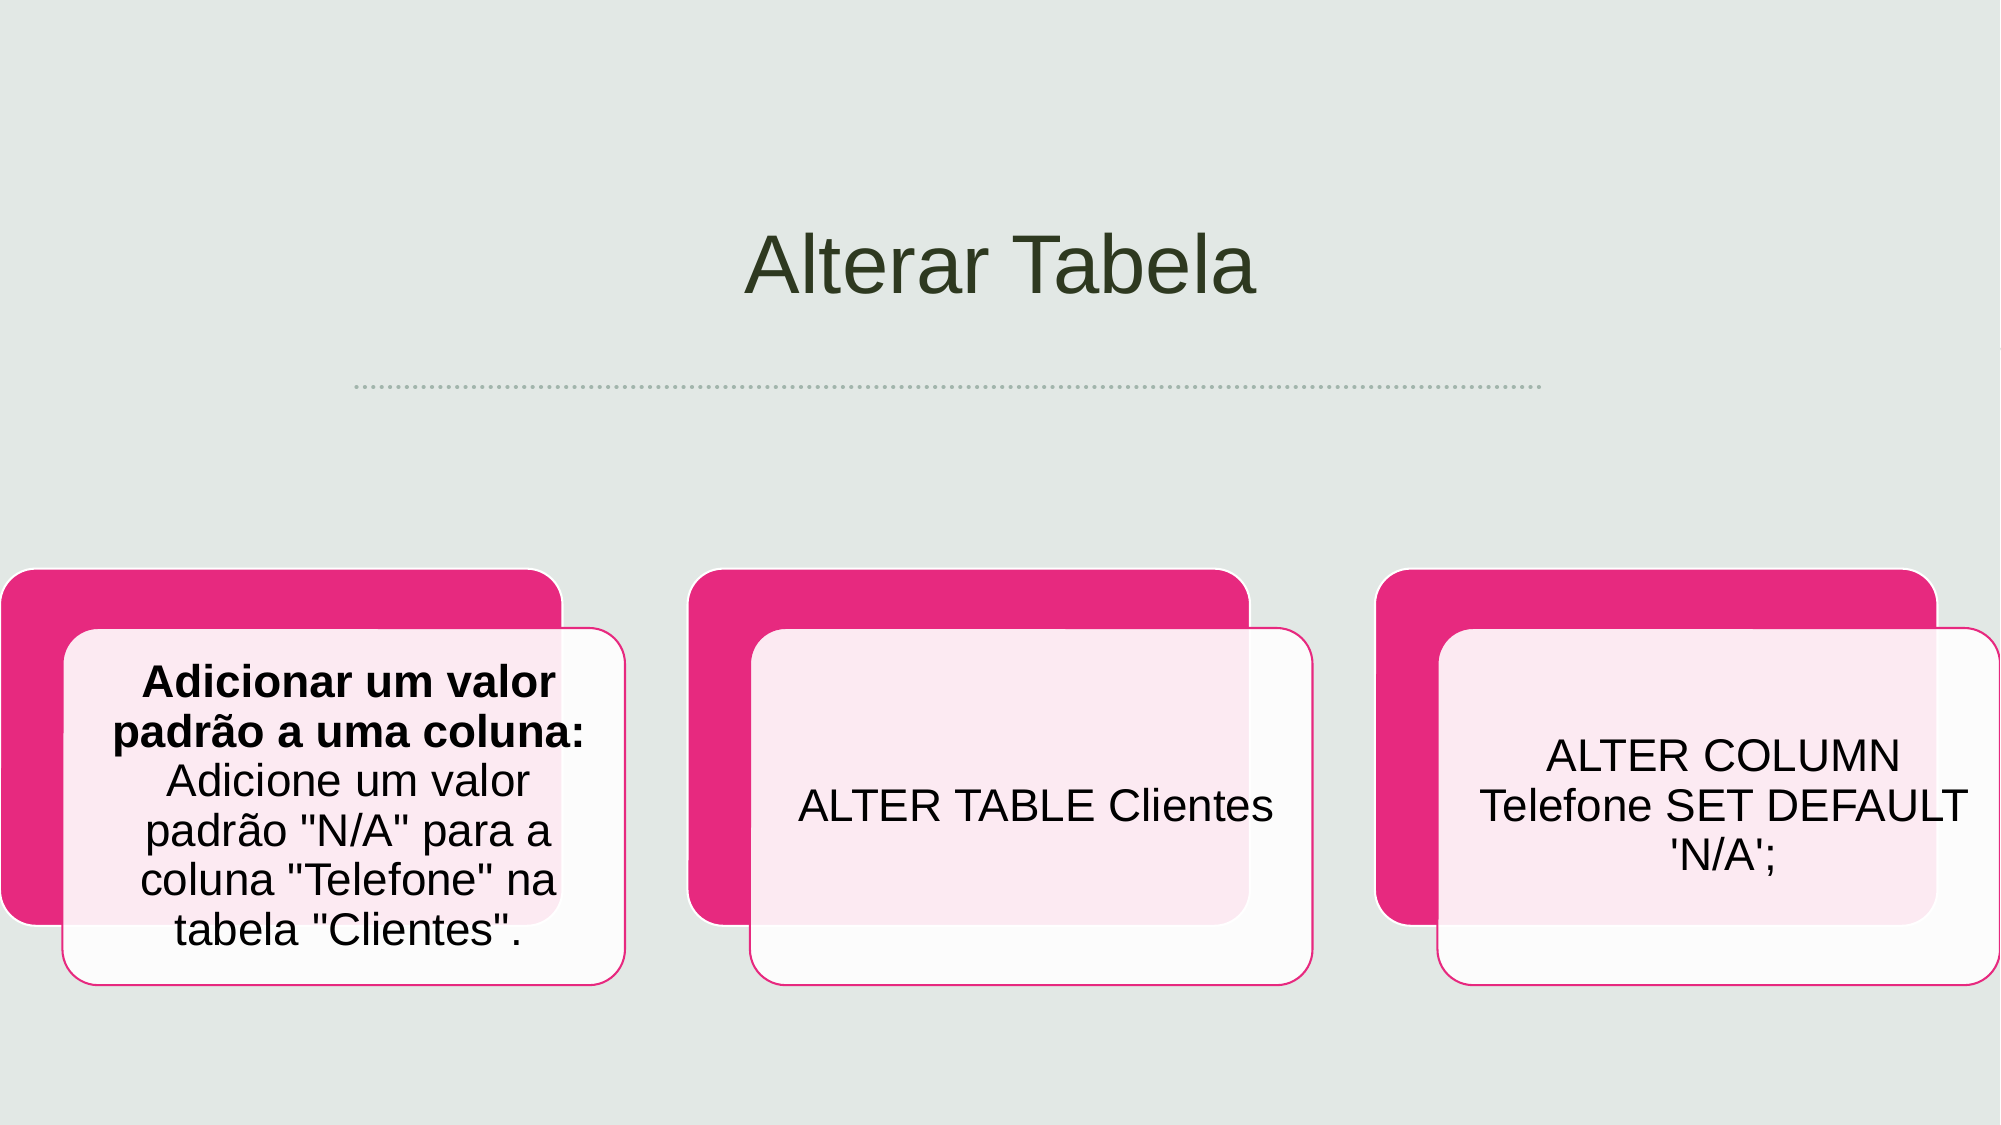

# Alterar Tabela
Adicionar um valor padrão a uma coluna: Adicione um valor padrão "N/A" para a coluna "Telefone" na tabela "Clientes".
ALTER TABLE Clientes
ALTER COLUMN Telefone SET DEFAULT 'N/A';